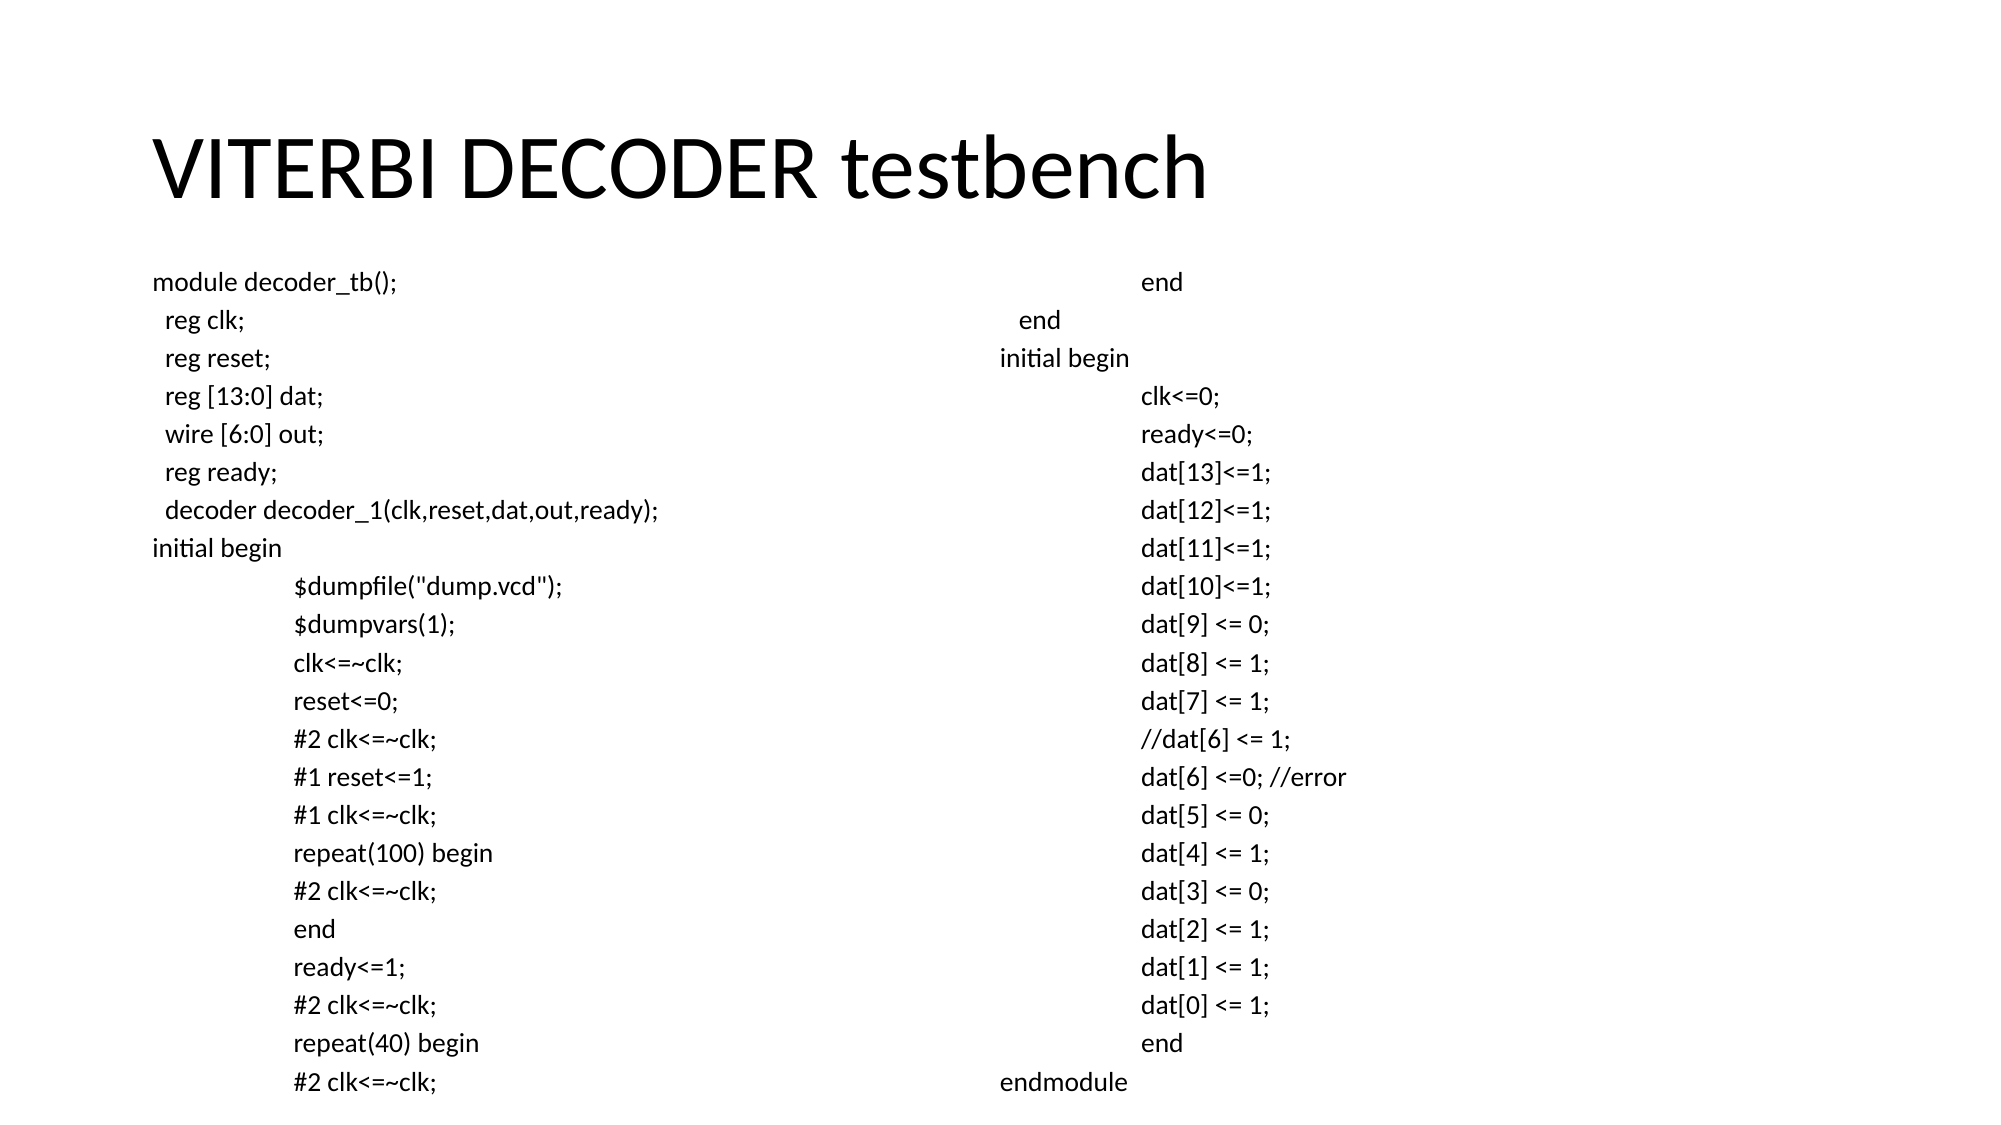

# VITERBI DECODER testbench
module decoder_tb();
  reg clk;
  reg reset;
  reg [13:0] dat;
  wire [6:0] out;
  reg ready;
  decoder decoder_1(clk,reset,dat,out,ready);
initial begin
 	$dumpfile("dump.vcd");
    	$dumpvars(1);
	clk<=~clk;
	reset<=0;
	#2 clk<=~clk;
	#1 reset<=1;
        	#1 clk<=~clk;
	repeat(100) begin
	#2 clk<=~clk;
	end
	ready<=1;
	#2 clk<=~clk;
	repeat(40) begin
	#2 clk<=~clk;
	end
   end
initial begin
	clk<=0;
	ready<=0;
	dat[13]<=1;
	dat[12]<=1;
	dat[11]<=1;
	dat[10]<=1;
	dat[9] <= 0;
	dat[8] <= 1;
	dat[7] <= 1;
	//dat[6] <= 1;
	dat[6] <=0; //error
	dat[5] <= 0;
	dat[4] <= 1;
	dat[3] <= 0;
	dat[2] <= 1;
	dat[1] <= 1;
	dat[0] <= 1;
	end
endmodule